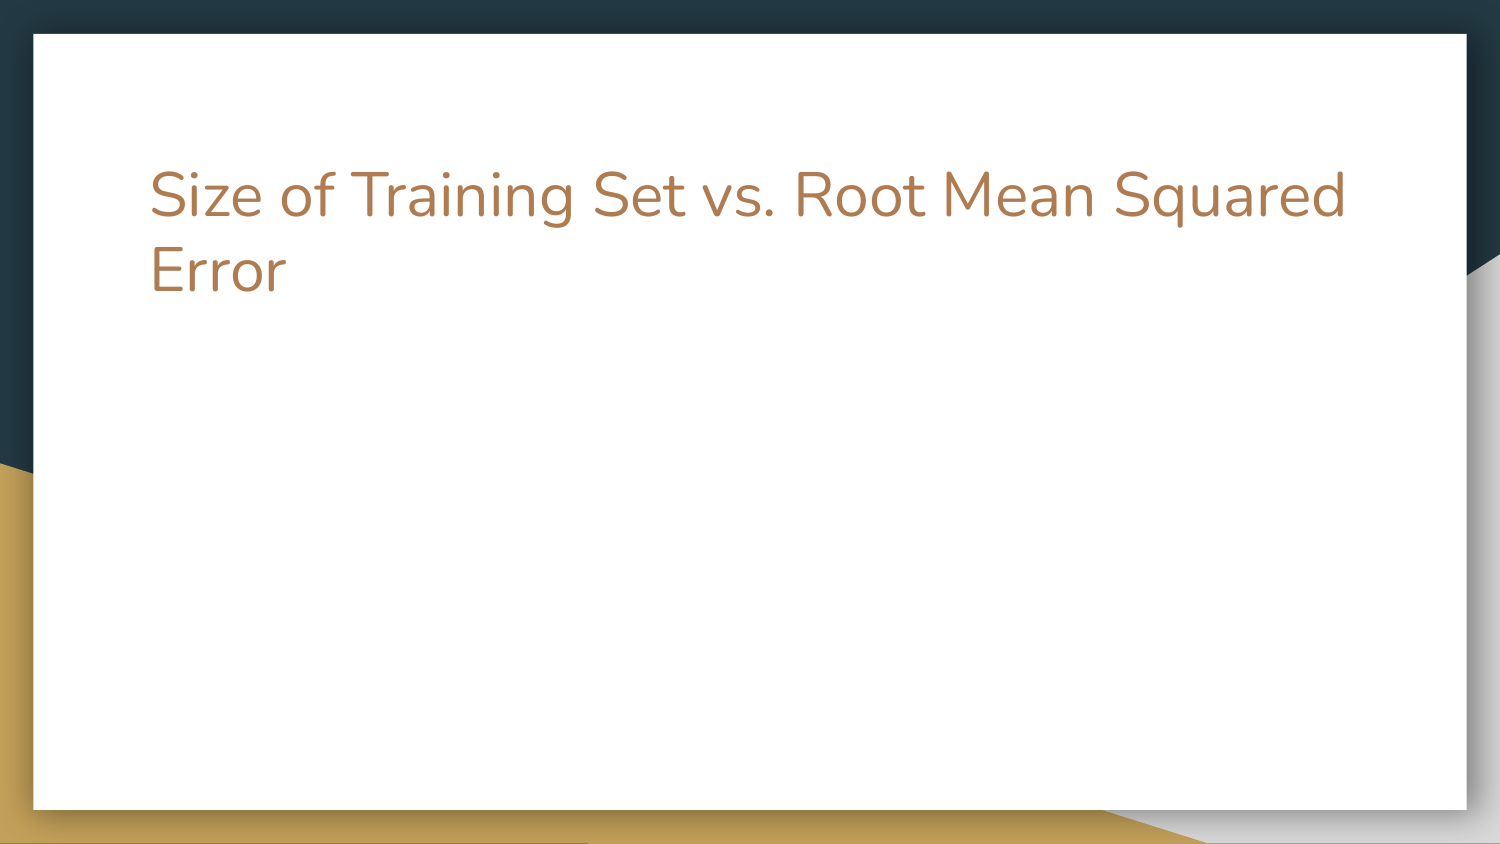

# Size of Training Set vs. Root Mean Squared Error